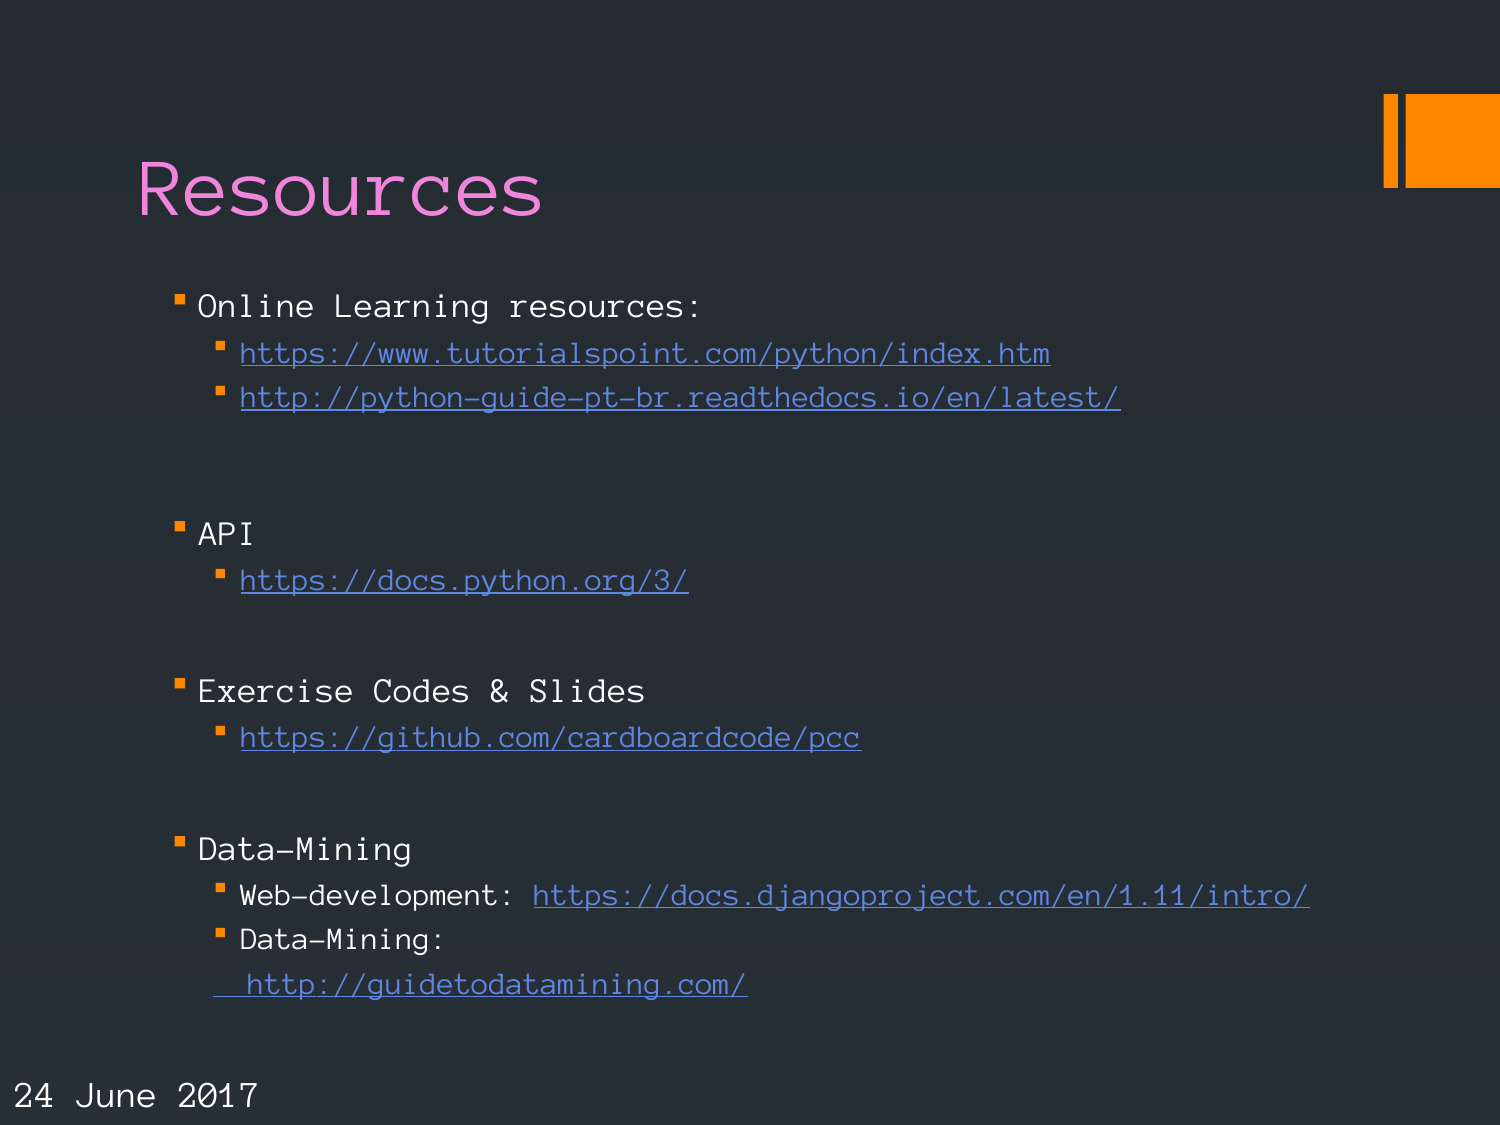

# Resources
Online Learning resources:
https://www.tutorialspoint.com/python/index.htm
http://python-guide-pt-br.readthedocs.io/en/latest/

API
https://docs.python.org/3/

Exercise Codes & Slides
https://github.com/cardboardcode/pcc

Data-Mining
Web-development: https://docs.djangoproject.com/en/1.11/intro/
Data-Mining:
  http://guidetodatamining.com/